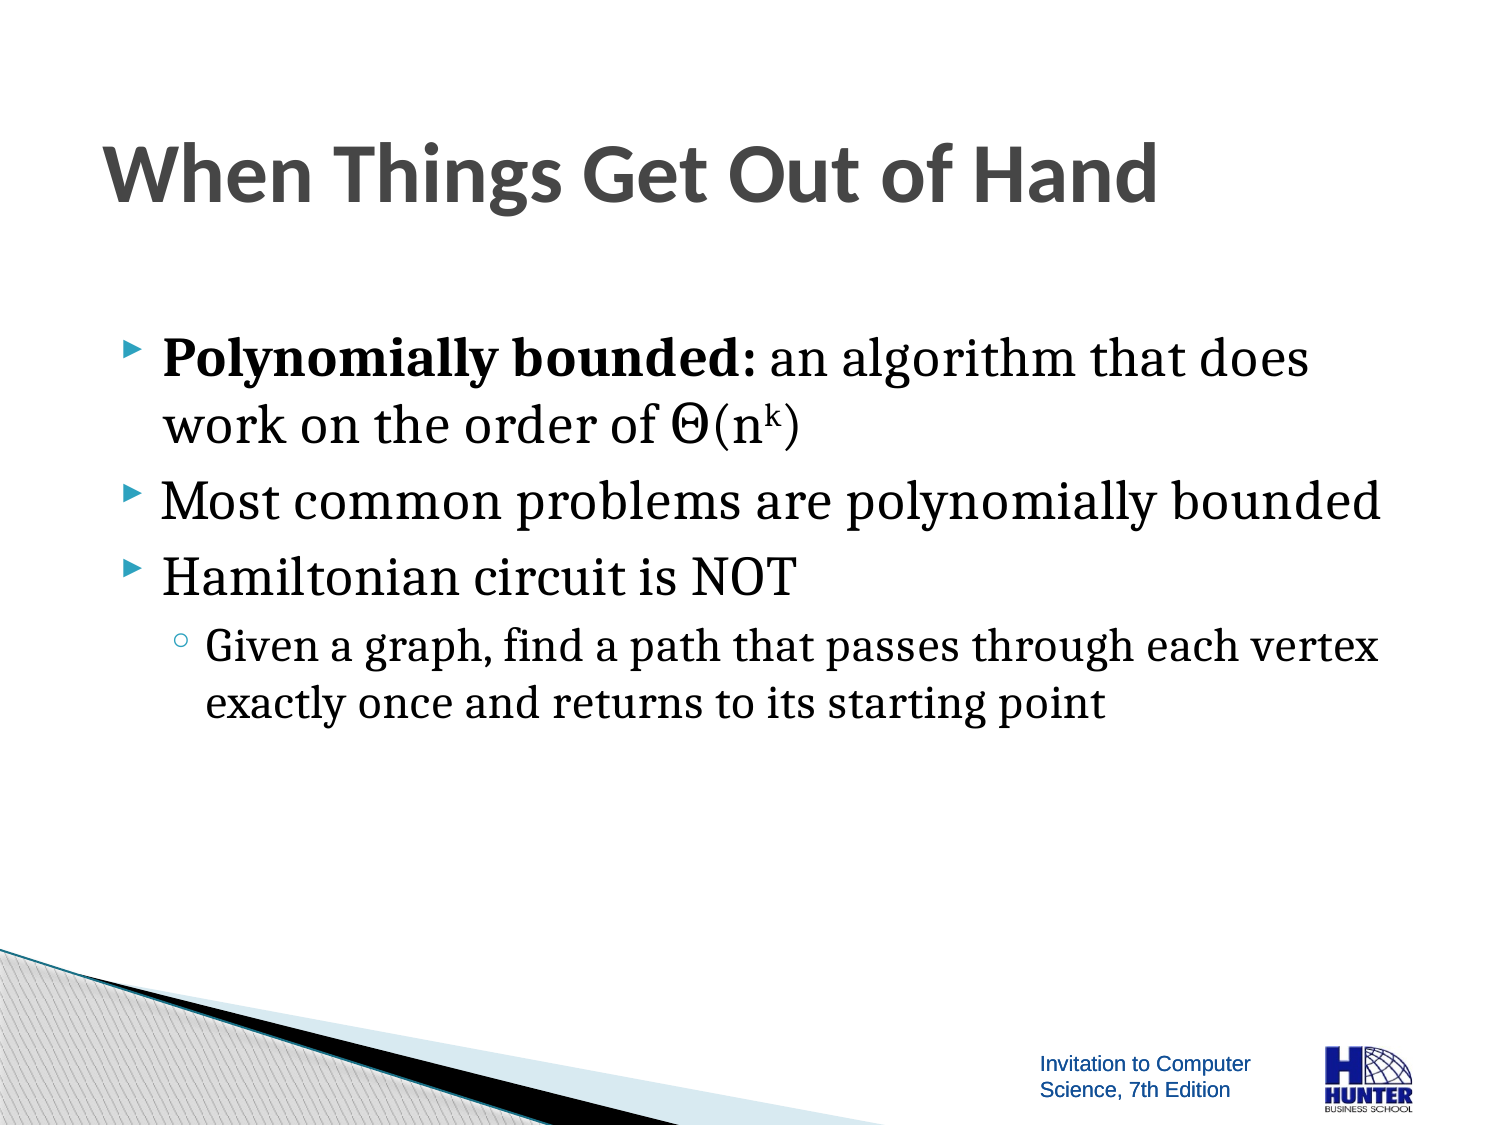

# When Things Get Out of Hand
Polynomially bounded: an algorithm that does work on the order of Θ(nk)
Most common problems are polynomially bounded
Hamiltonian circuit is NOT
Given a graph, find a path that passes through each vertex exactly once and returns to its starting point